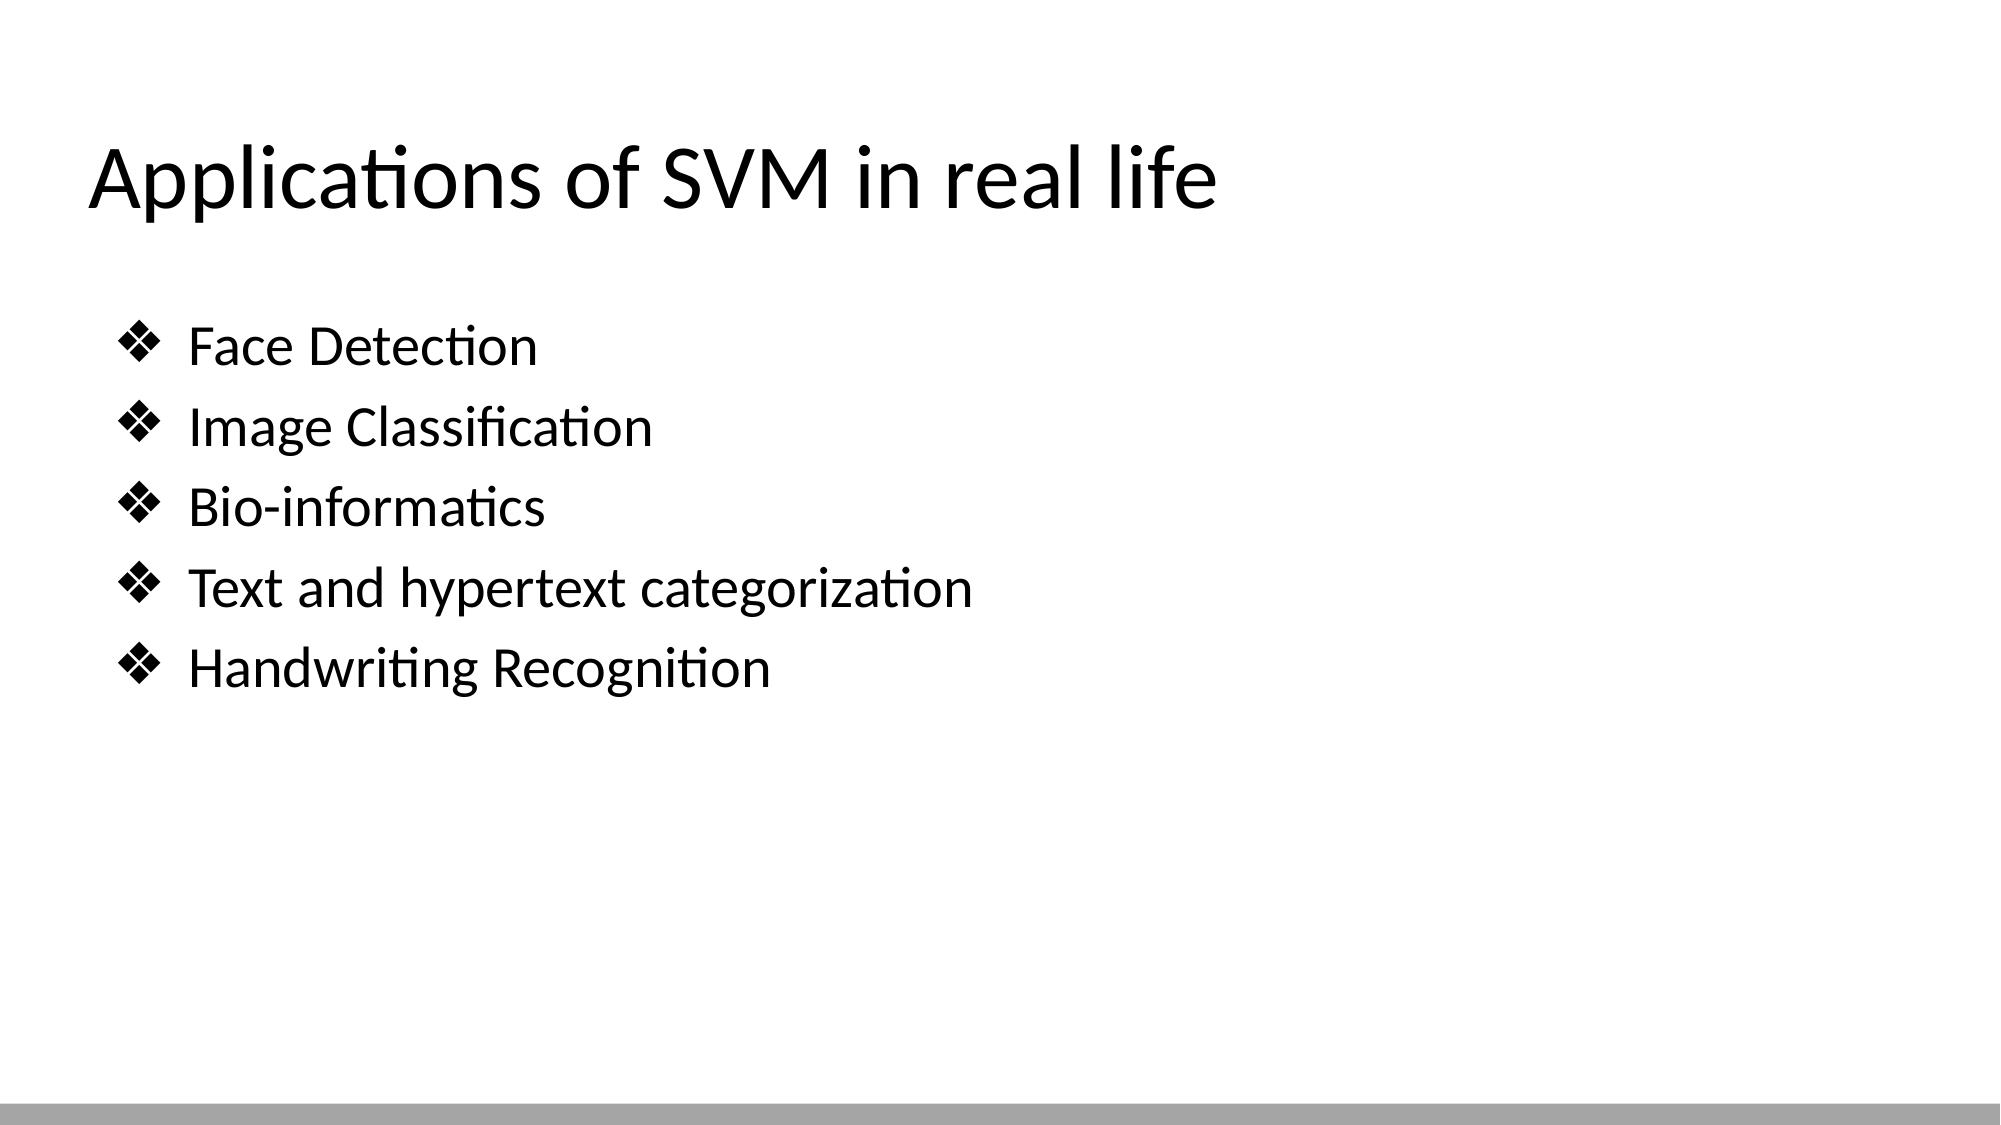

# Applications of SVM in real life
Face Detection
Image Classification
Bio-informatics
Text and hypertext categorization
Handwriting Recognition